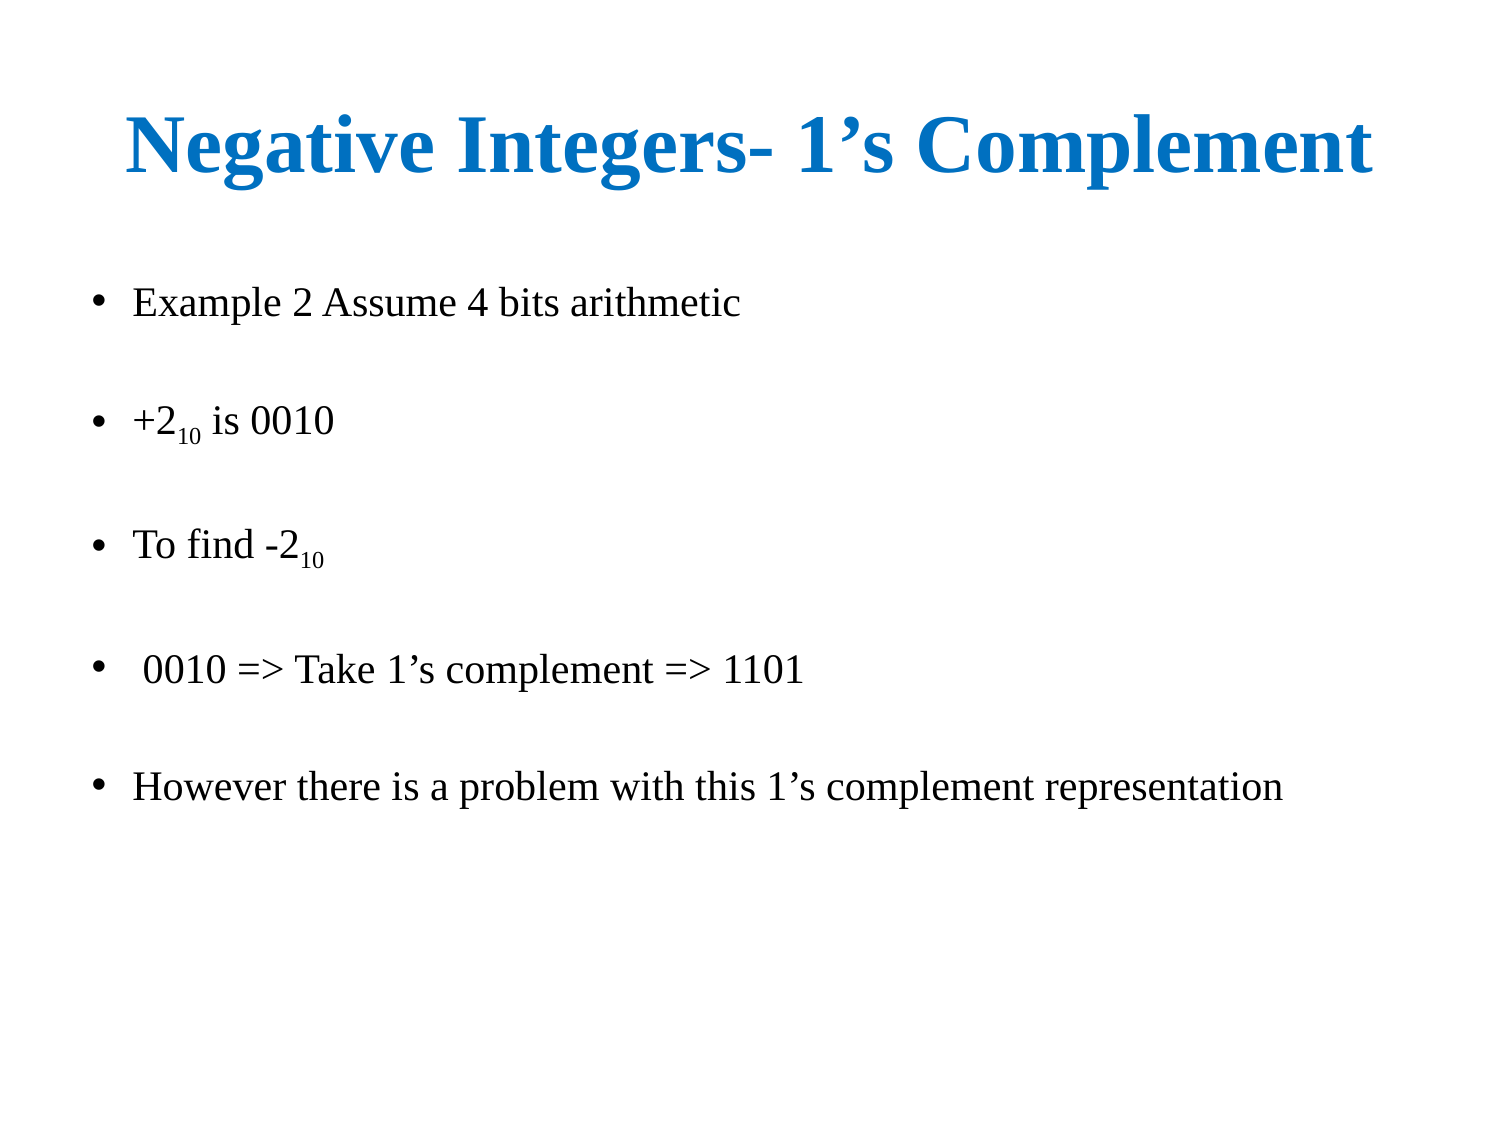

# Negative Integers- 1’s Complement
Example 2 Assume 4 bits arithmetic

+210 is 0010

To find -210

 0010 => Take 1’s complement => 1101

However there is a problem with this 1’s complement representation